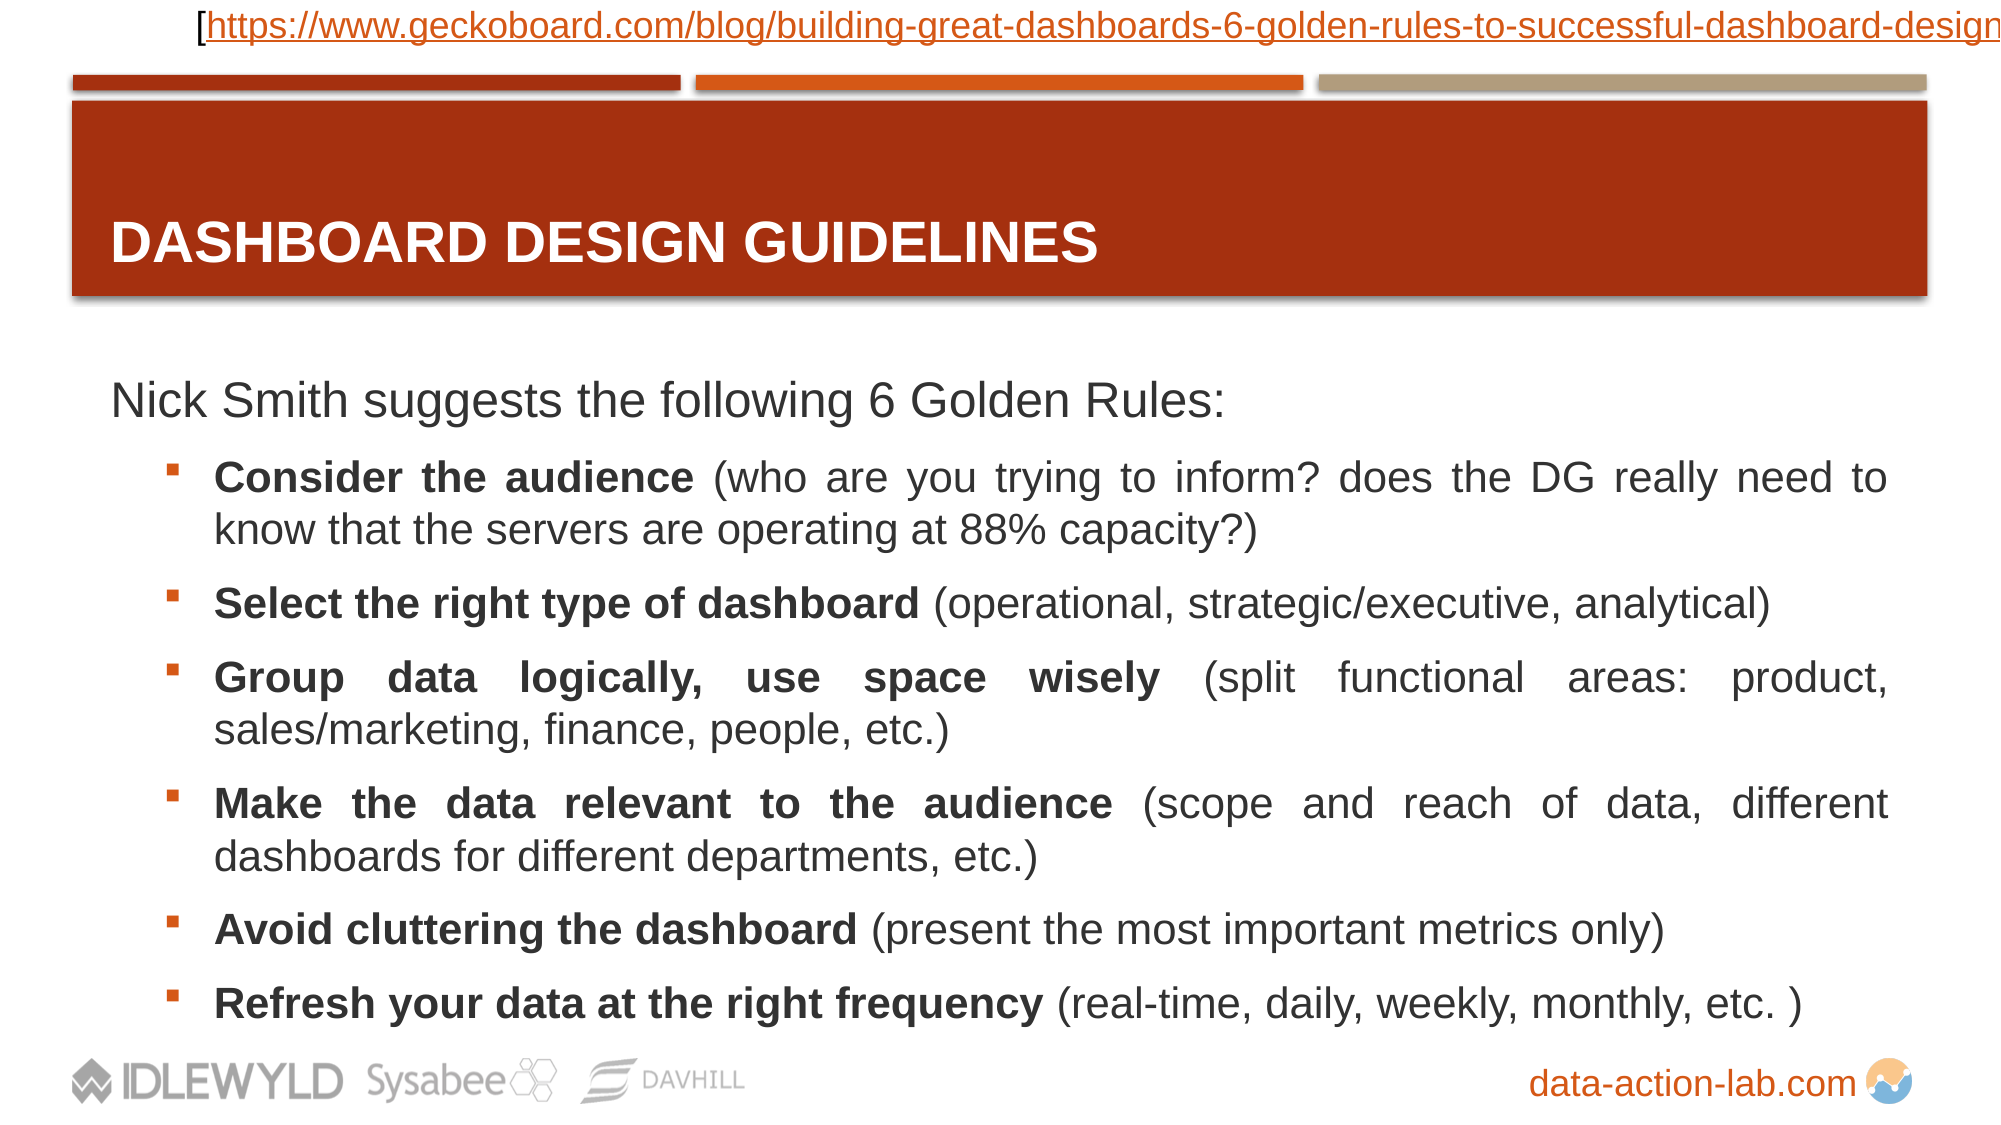

[https://www.geckoboard.com/blog/building-great-dashboards-6-golden-rules-to-successful-dashboard-design]
# DASHBOARD DESIGN Guidelines
Nick Smith suggests the following 6 Golden Rules:
Consider the audience (who are you trying to inform? does the DG really need to know that the servers are operating at 88% capacity?)
Select the right type of dashboard (operational, strategic/executive, analytical)
Group data logically, use space wisely (split functional areas: product, sales/marketing, finance, people, etc.)
Make the data relevant to the audience (scope and reach of data, different dashboards for different departments, etc.)
Avoid cluttering the dashboard (present the most important metrics only)
Refresh your data at the right frequency (real-time, daily, weekly, monthly, etc. )